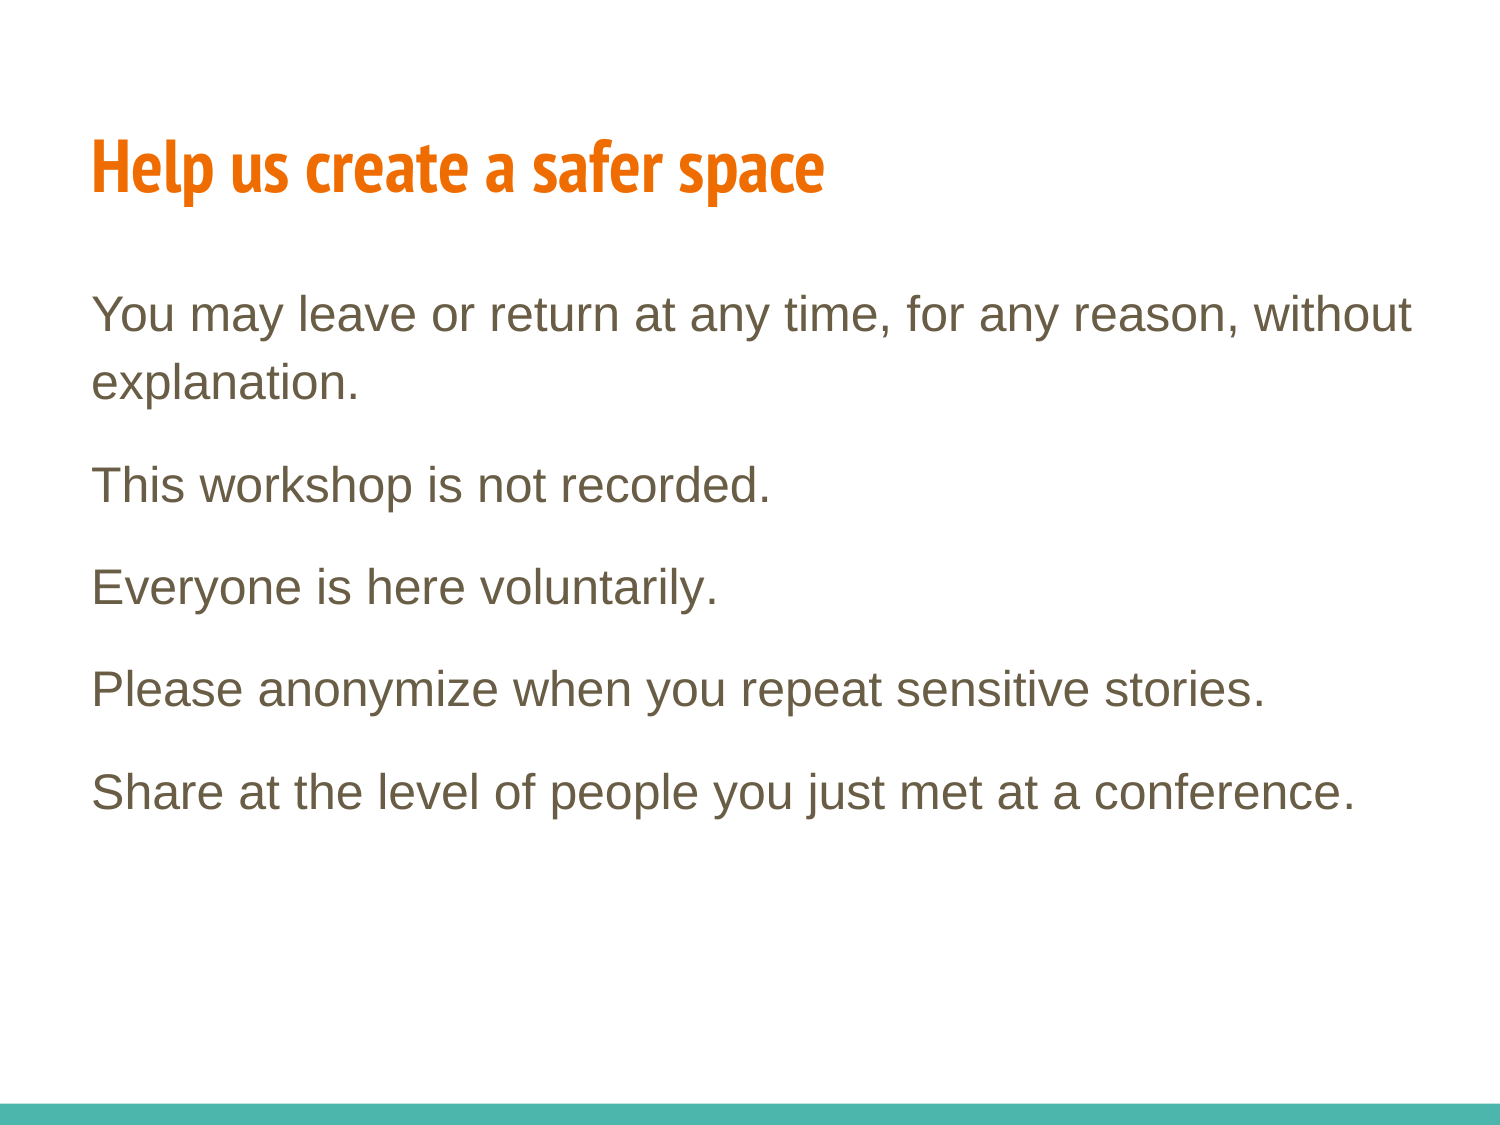

# Help us create a safer space
You may leave or return at any time, for any reason, without explanation.
This workshop is not recorded.
Everyone is here voluntarily.
Please anonymize when you repeat sensitive stories.
Share at the level of people you just met at a conference.